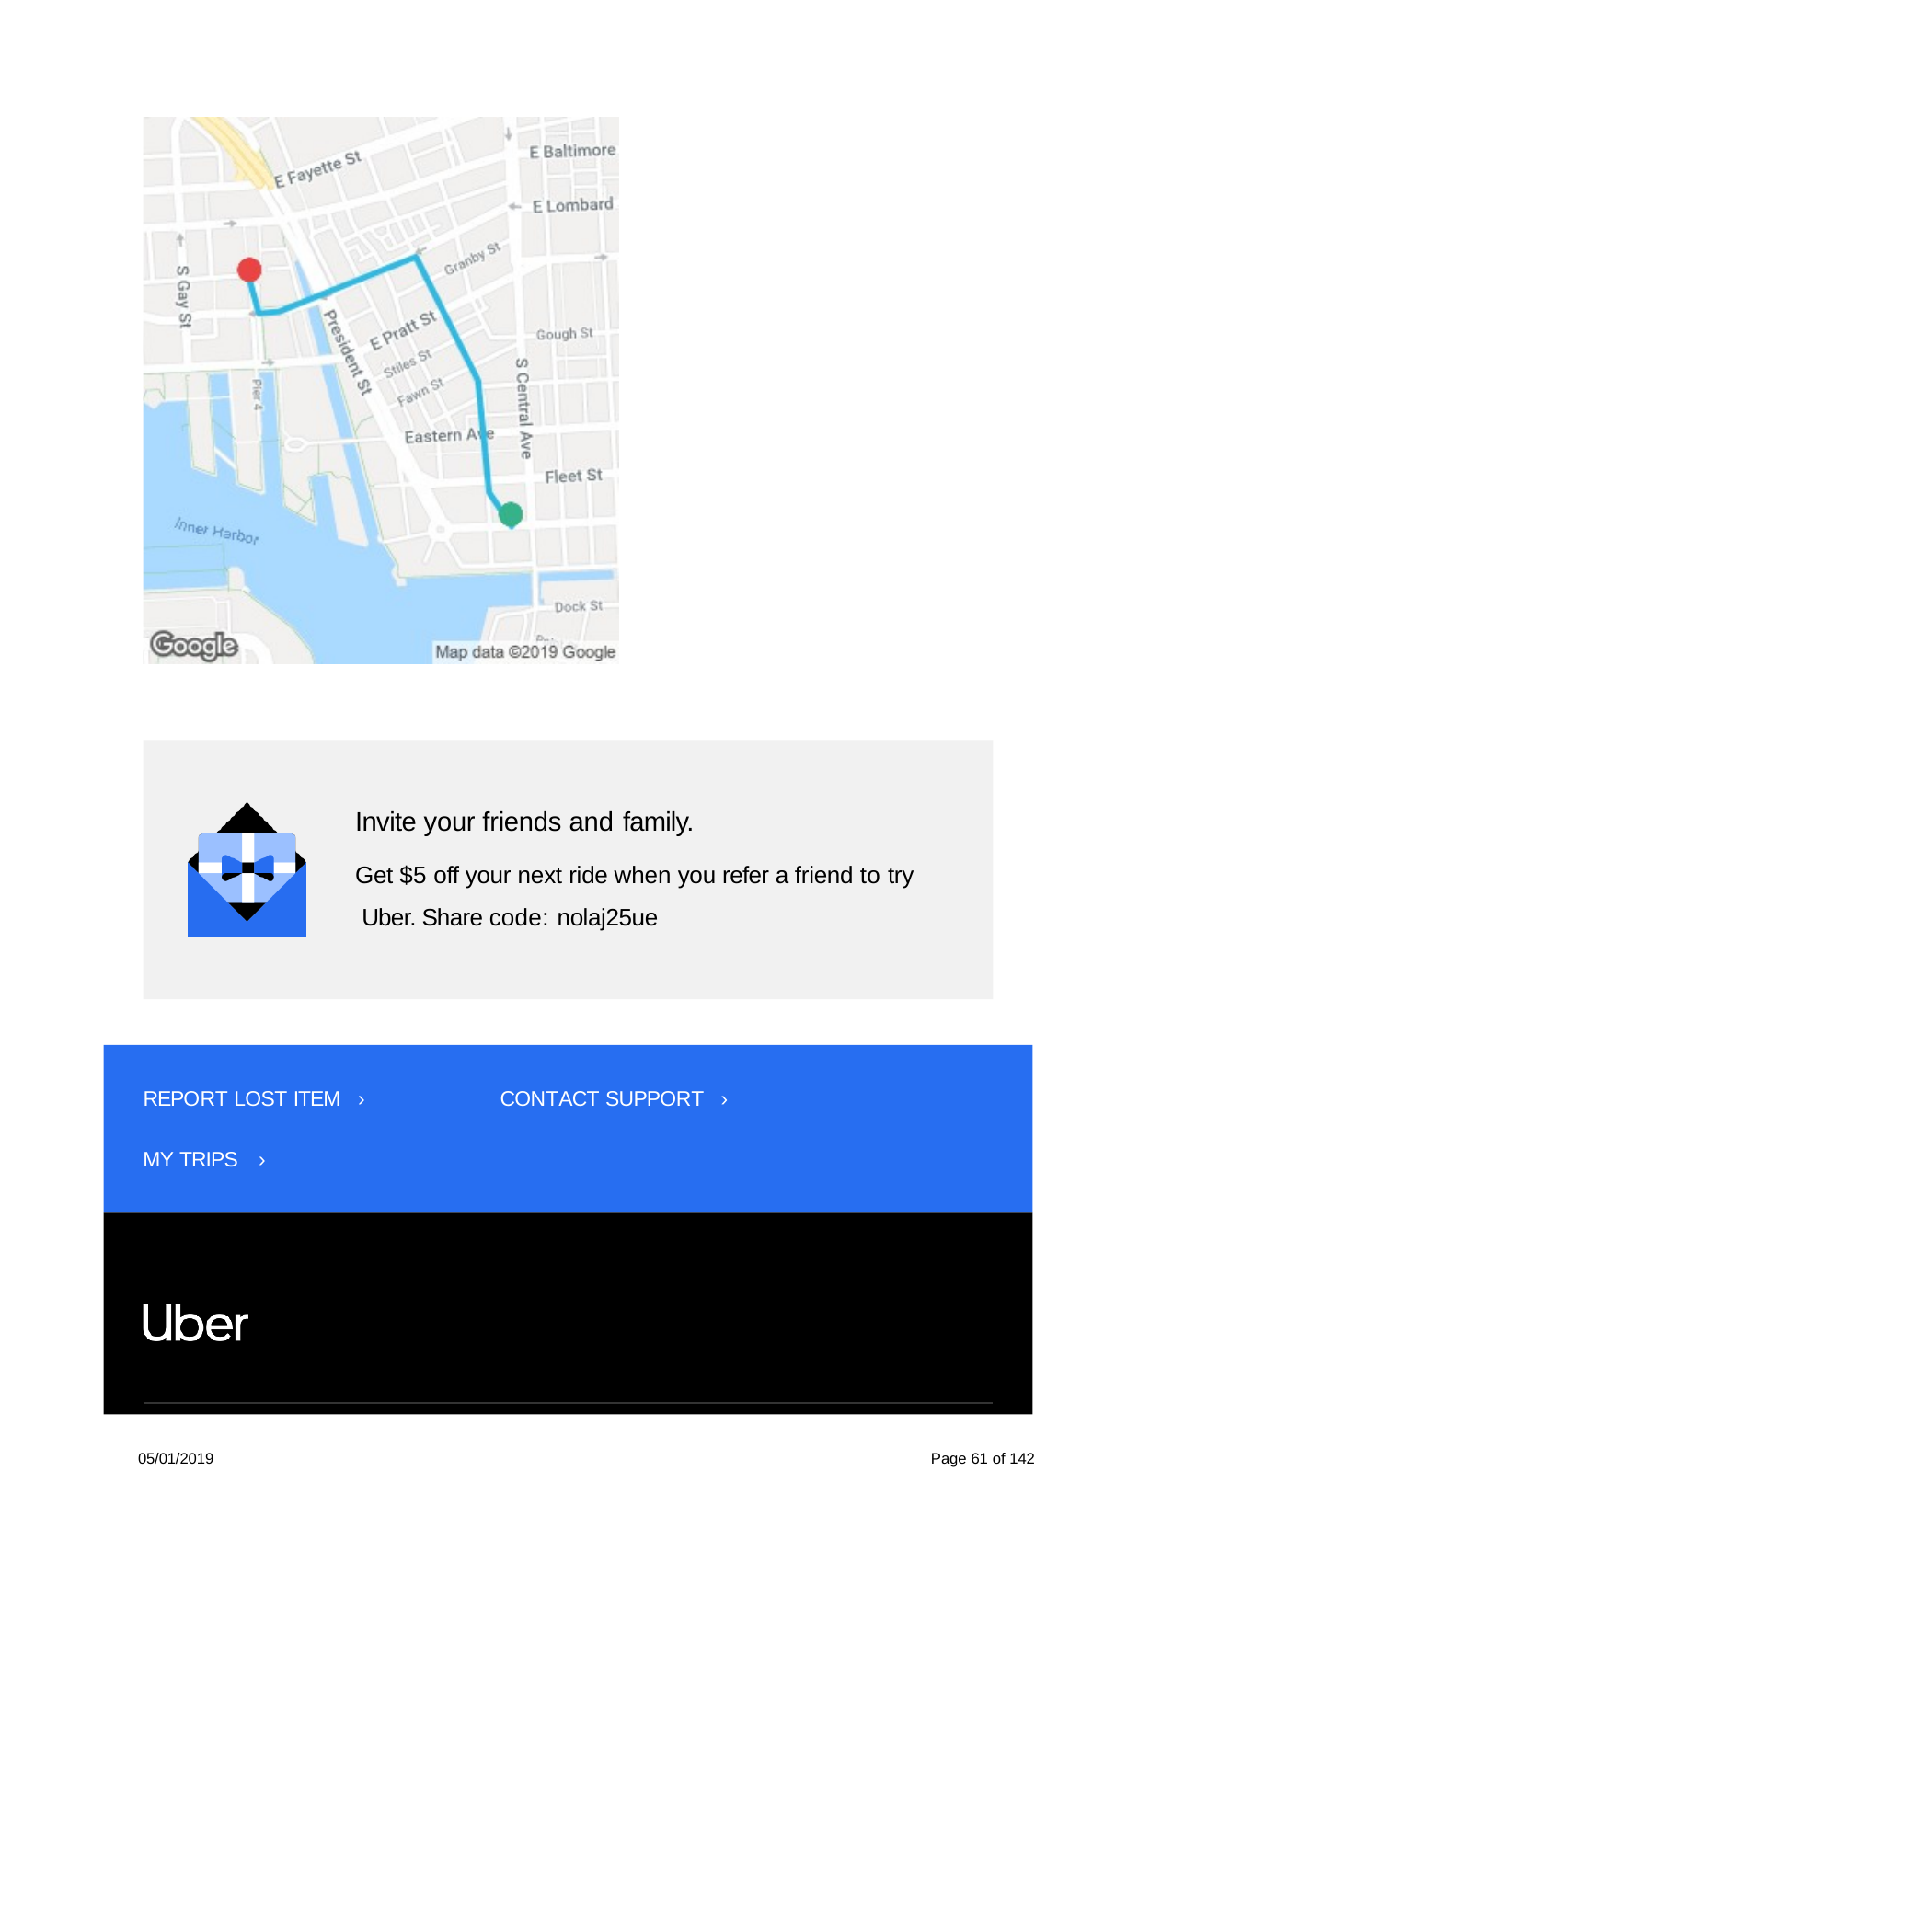

Invite your friends and family.
Get $5 off your next ride when you refer a friend to try  Uber. Share code: nolaj25ue

REPORT LOST ITEM	›
CONTACT SUPPORT	›
MY TRIPS	›

05/01/2019
Page 61 of 142